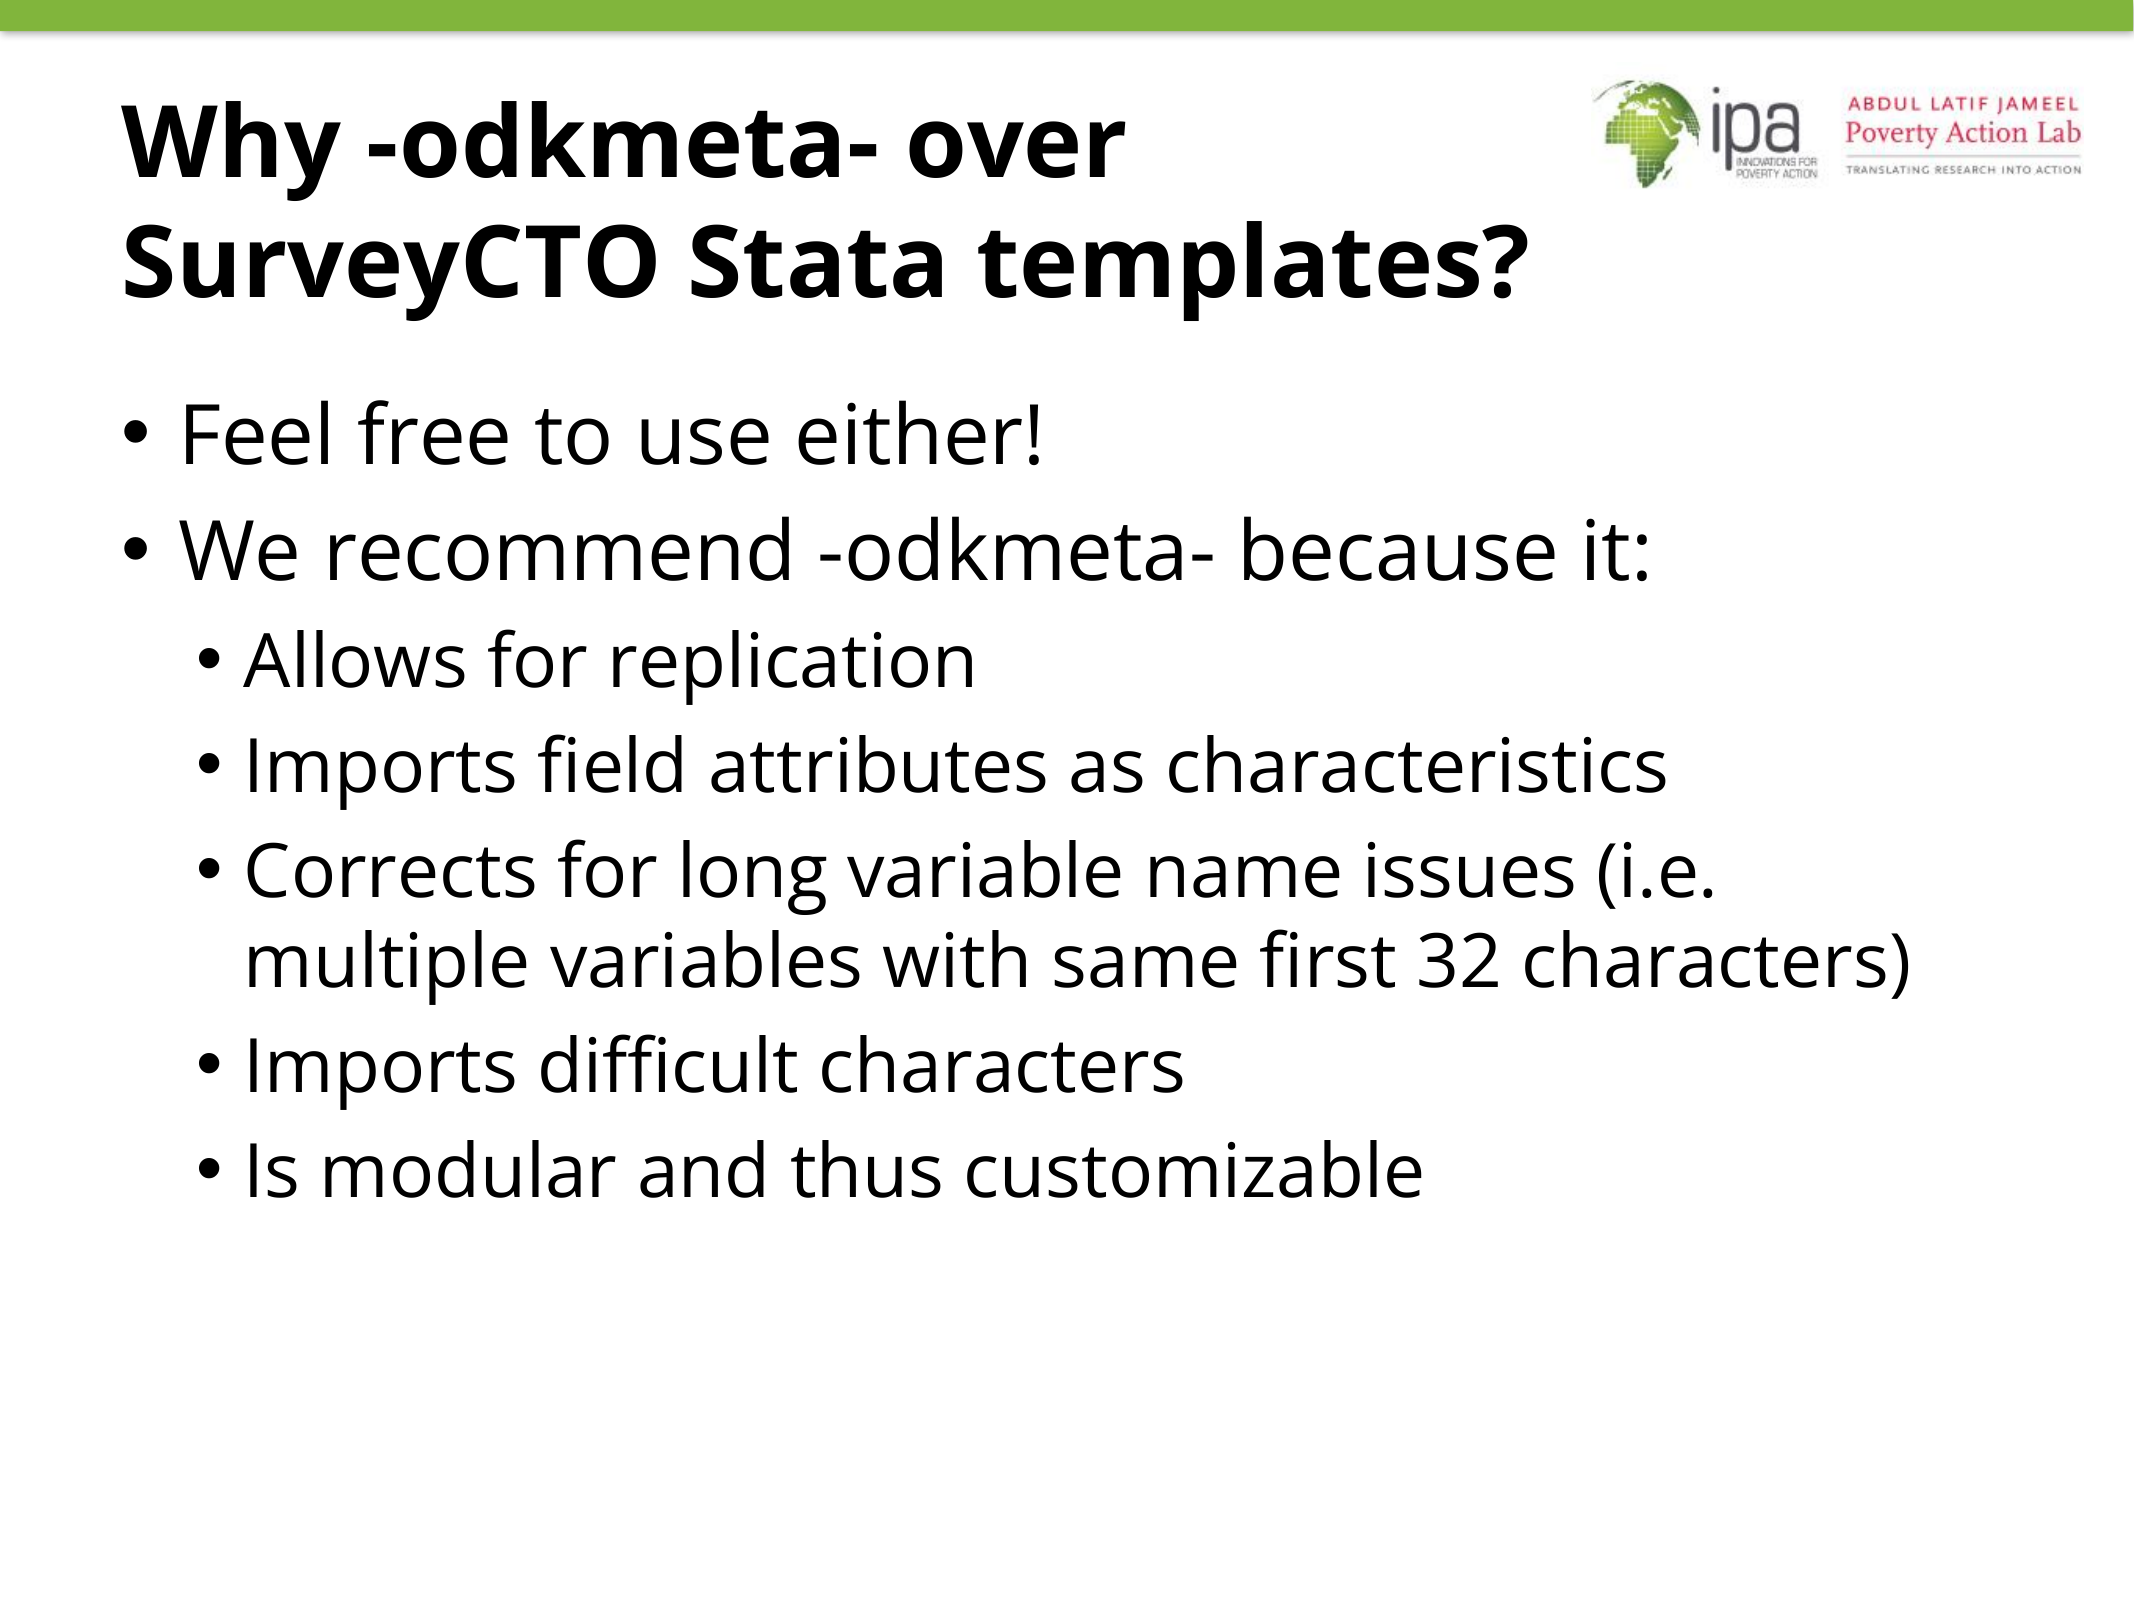

# Why -odkmeta- over SurveyCTO Stata templates?
Feel free to use either!
We recommend -odkmeta- because it:
Allows for replication
Imports field attributes as characteristics
Corrects for long variable name issues (i.e. multiple variables with same first 32 characters)
Imports difficult characters
Is modular and thus customizable